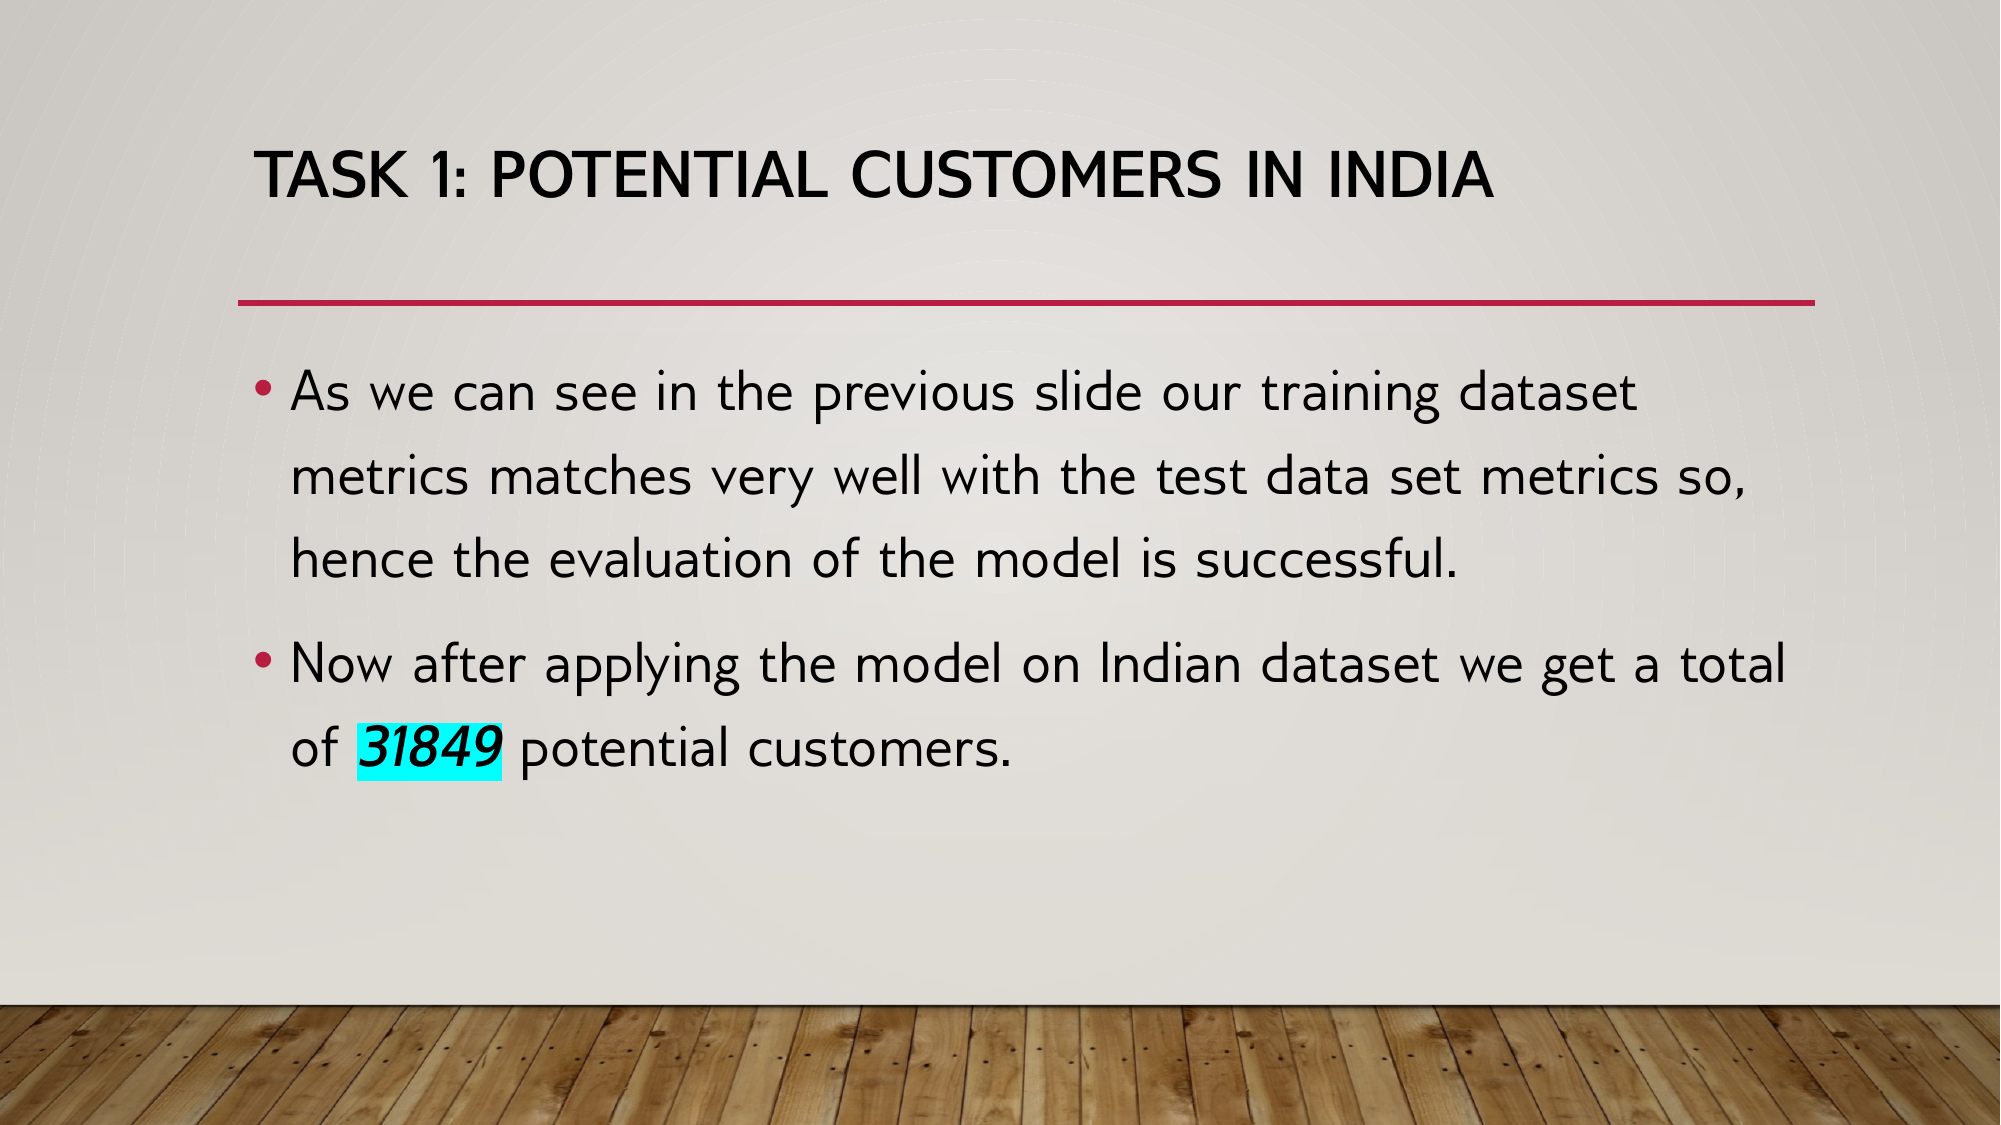

# Task 1: Potential customers in India
As we can see in the previous slide our training dataset metrics matches very well with the test data set metrics so, hence the evaluation of the model is successful.
Now after applying the model on Indian dataset we get a total of 31849 potential customers.